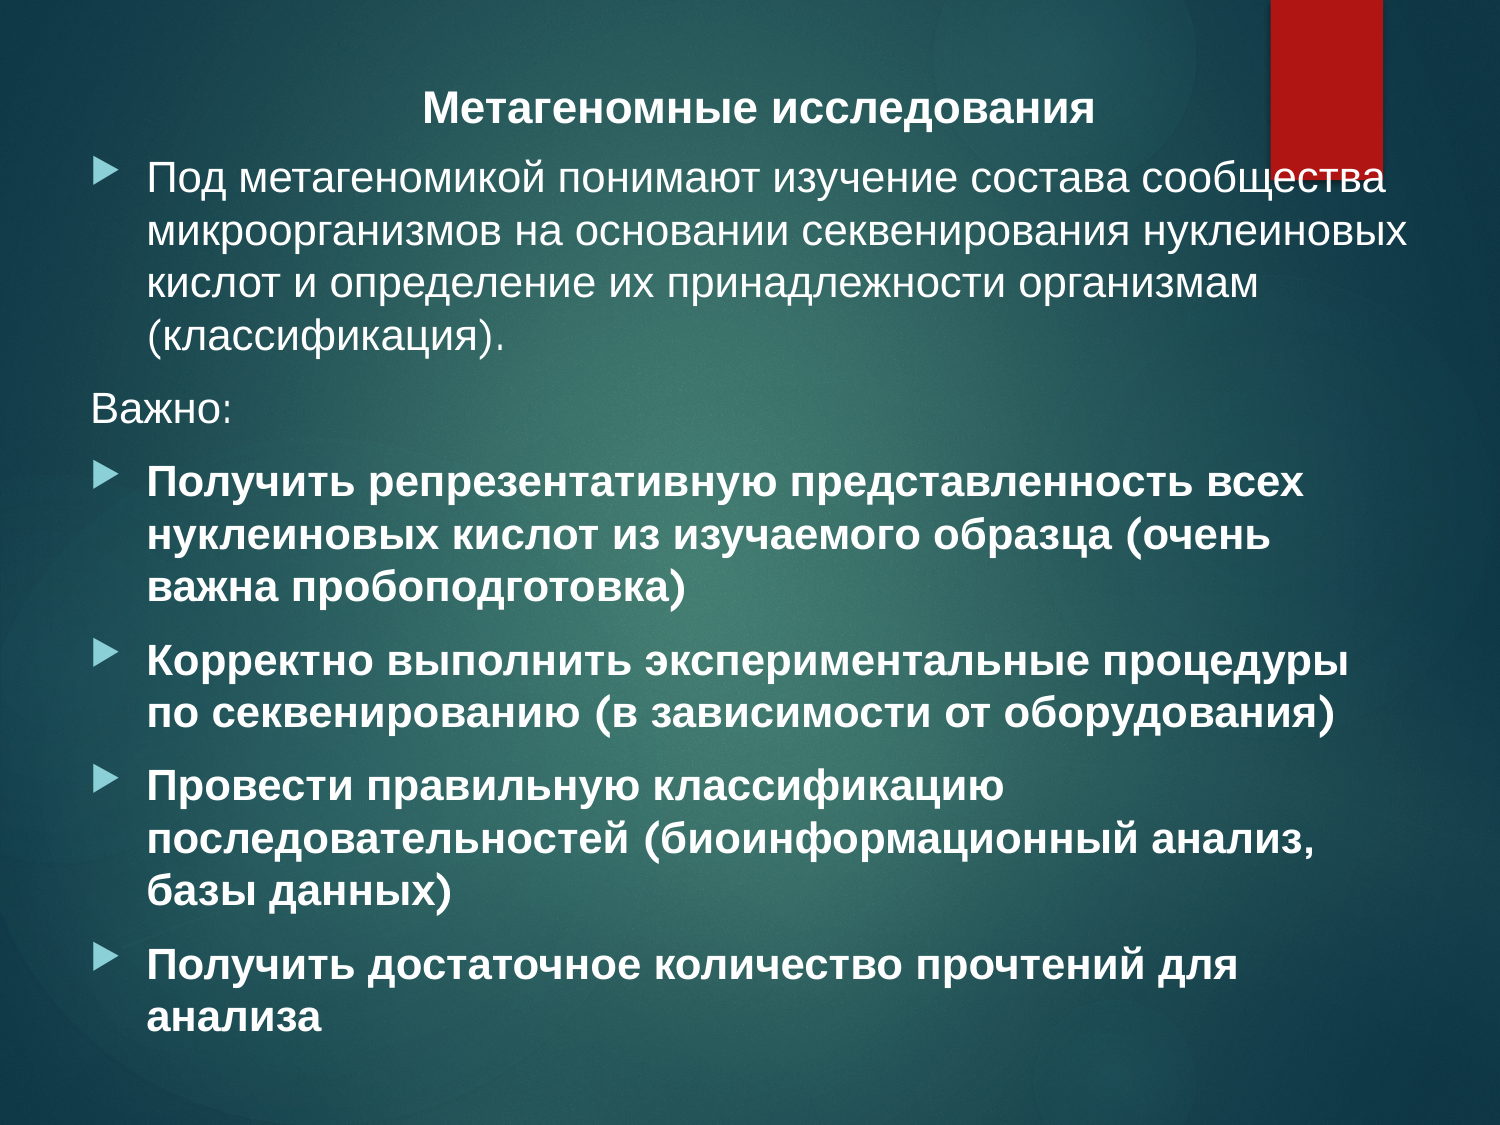

Метагеномные исследования
Под метагеномикой понимают изучение состава сообщества микроорганизмов на основании секвенирования нуклеиновых кислот и определение их принадлежности организмам (классификация).
Важно:
Получить репрезентативную представленность всех нуклеиновых кислот из изучаемого образца (очень важна пробоподготовка)
Корректно выполнить экспериментальные процедуры по секвенированию (в зависимости от оборудования)
Провести правильную классификацию последовательностей (биоинформационный анализ, базы данных)
Получить достаточное количество прочтений для анализа